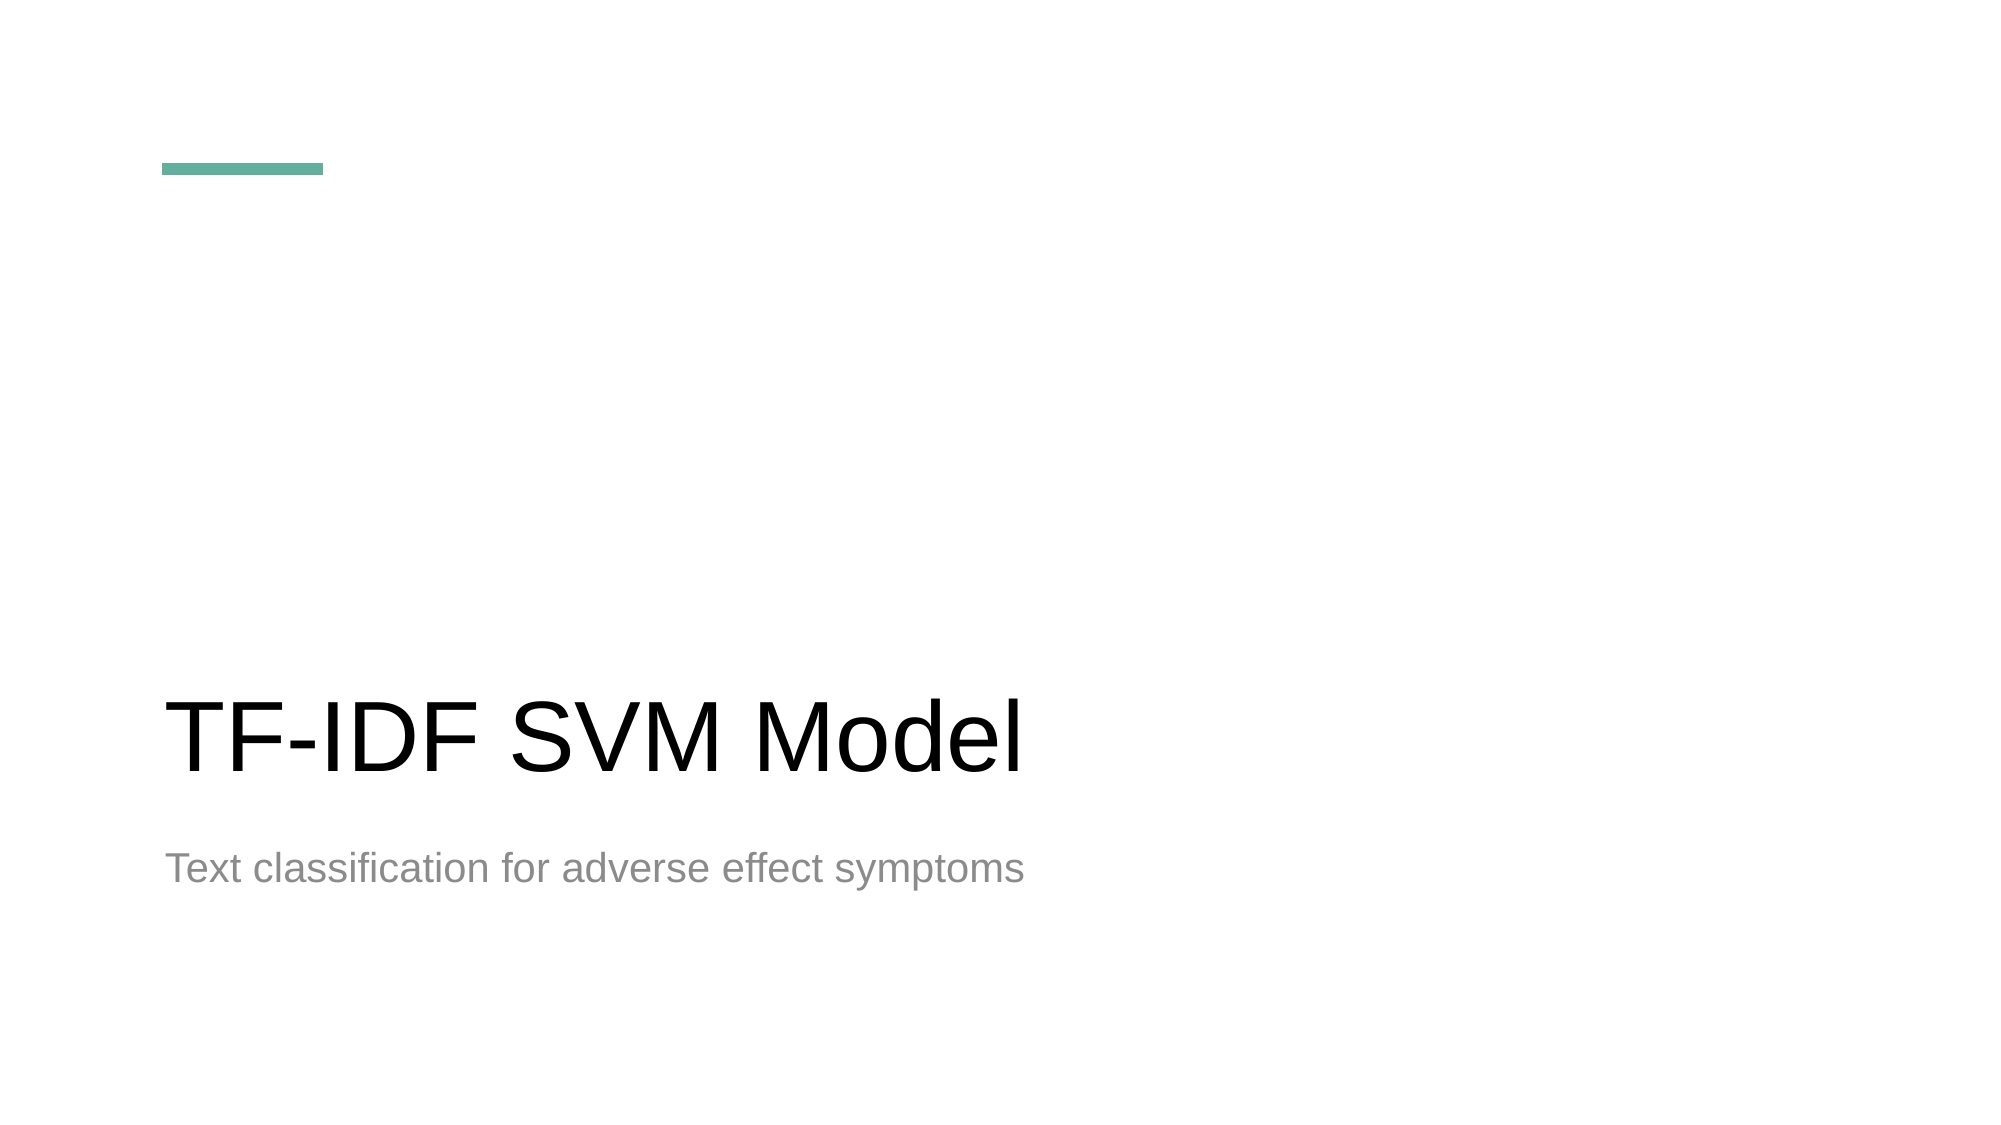

# TF-IDF SVM Model
Text classification for adverse effect symptoms